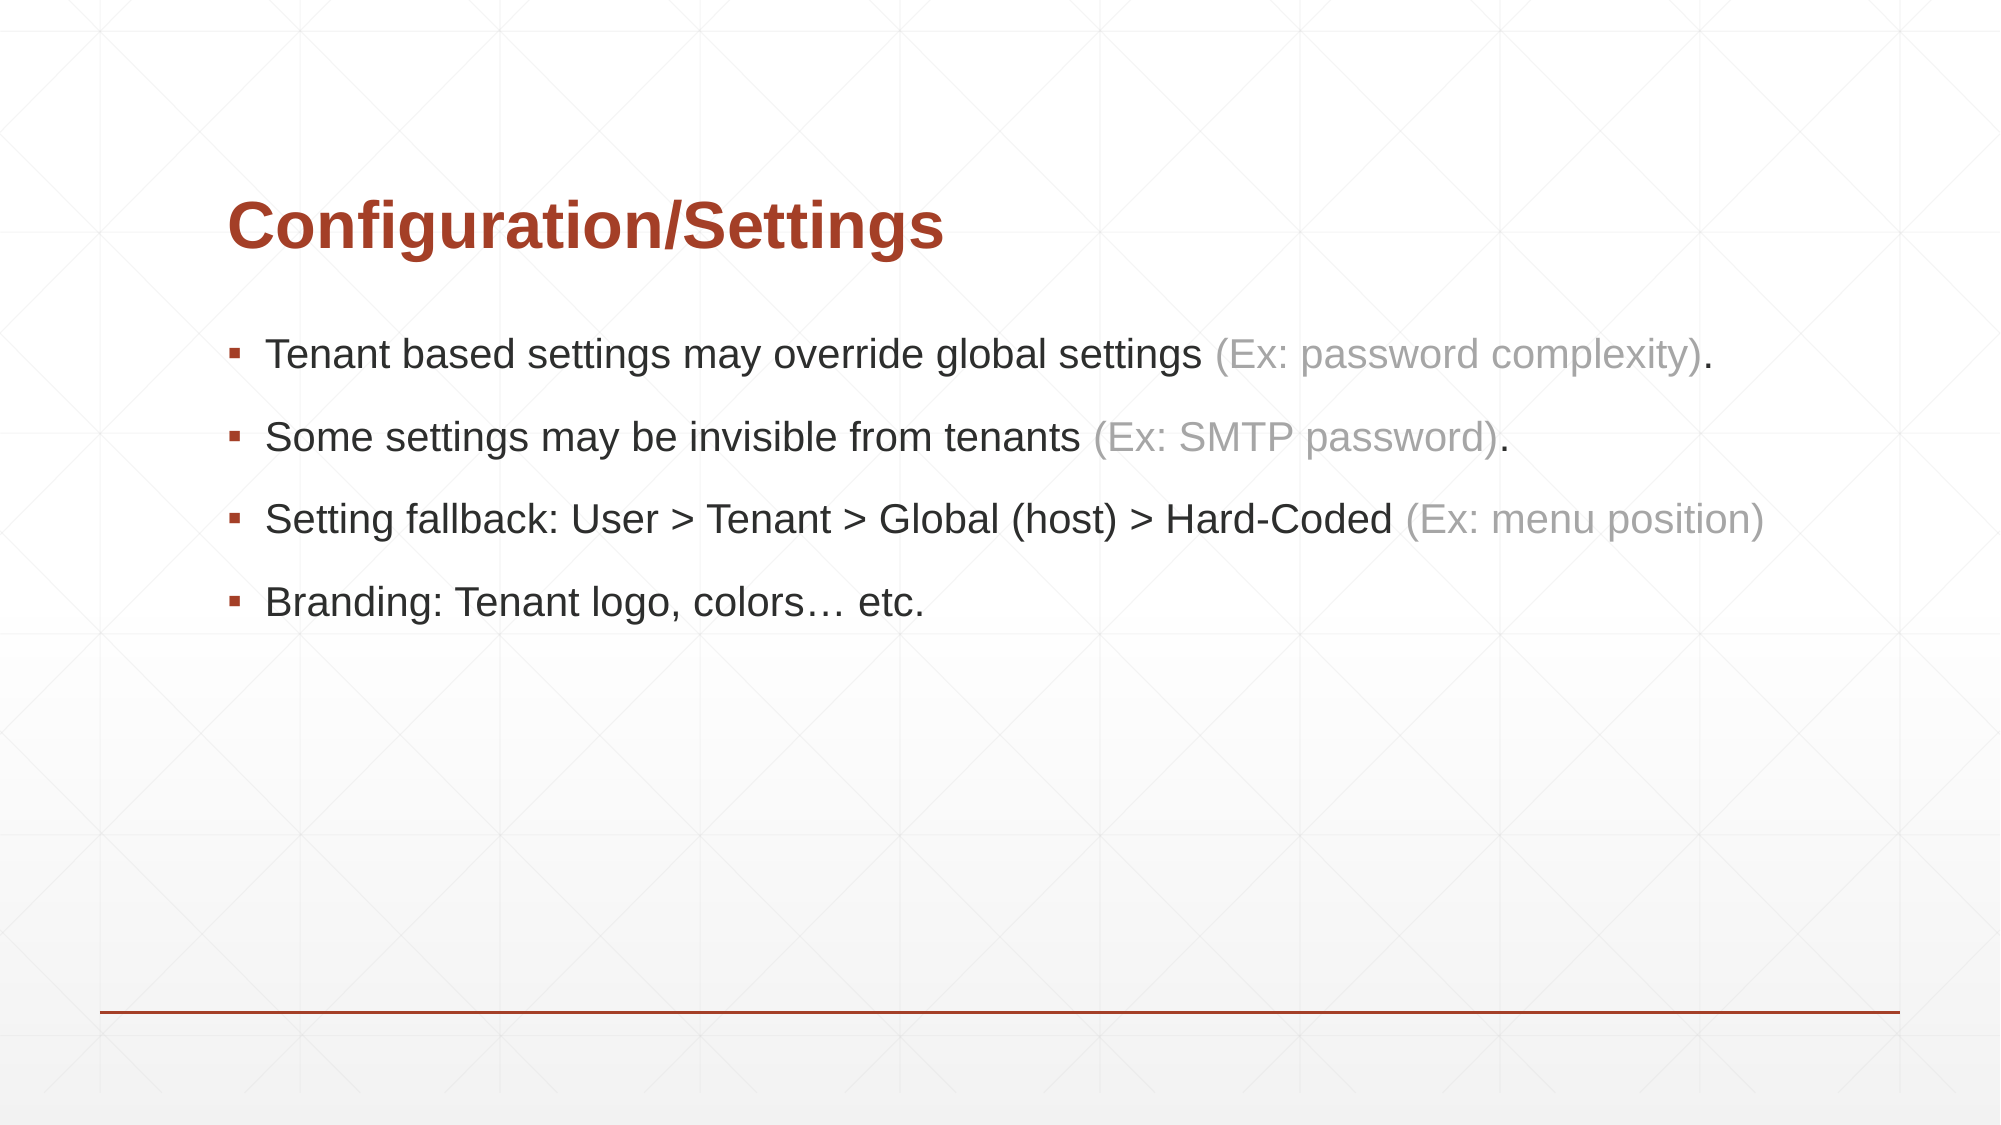

# Configuration/Settings
Tenant based settings may override global settings (Ex: password complexity).
Some settings may be invisible from tenants (Ex: SMTP password).
Setting fallback: User > Tenant > Global (host) > Hard-Coded (Ex: menu position)
Branding: Tenant logo, colors… etc.